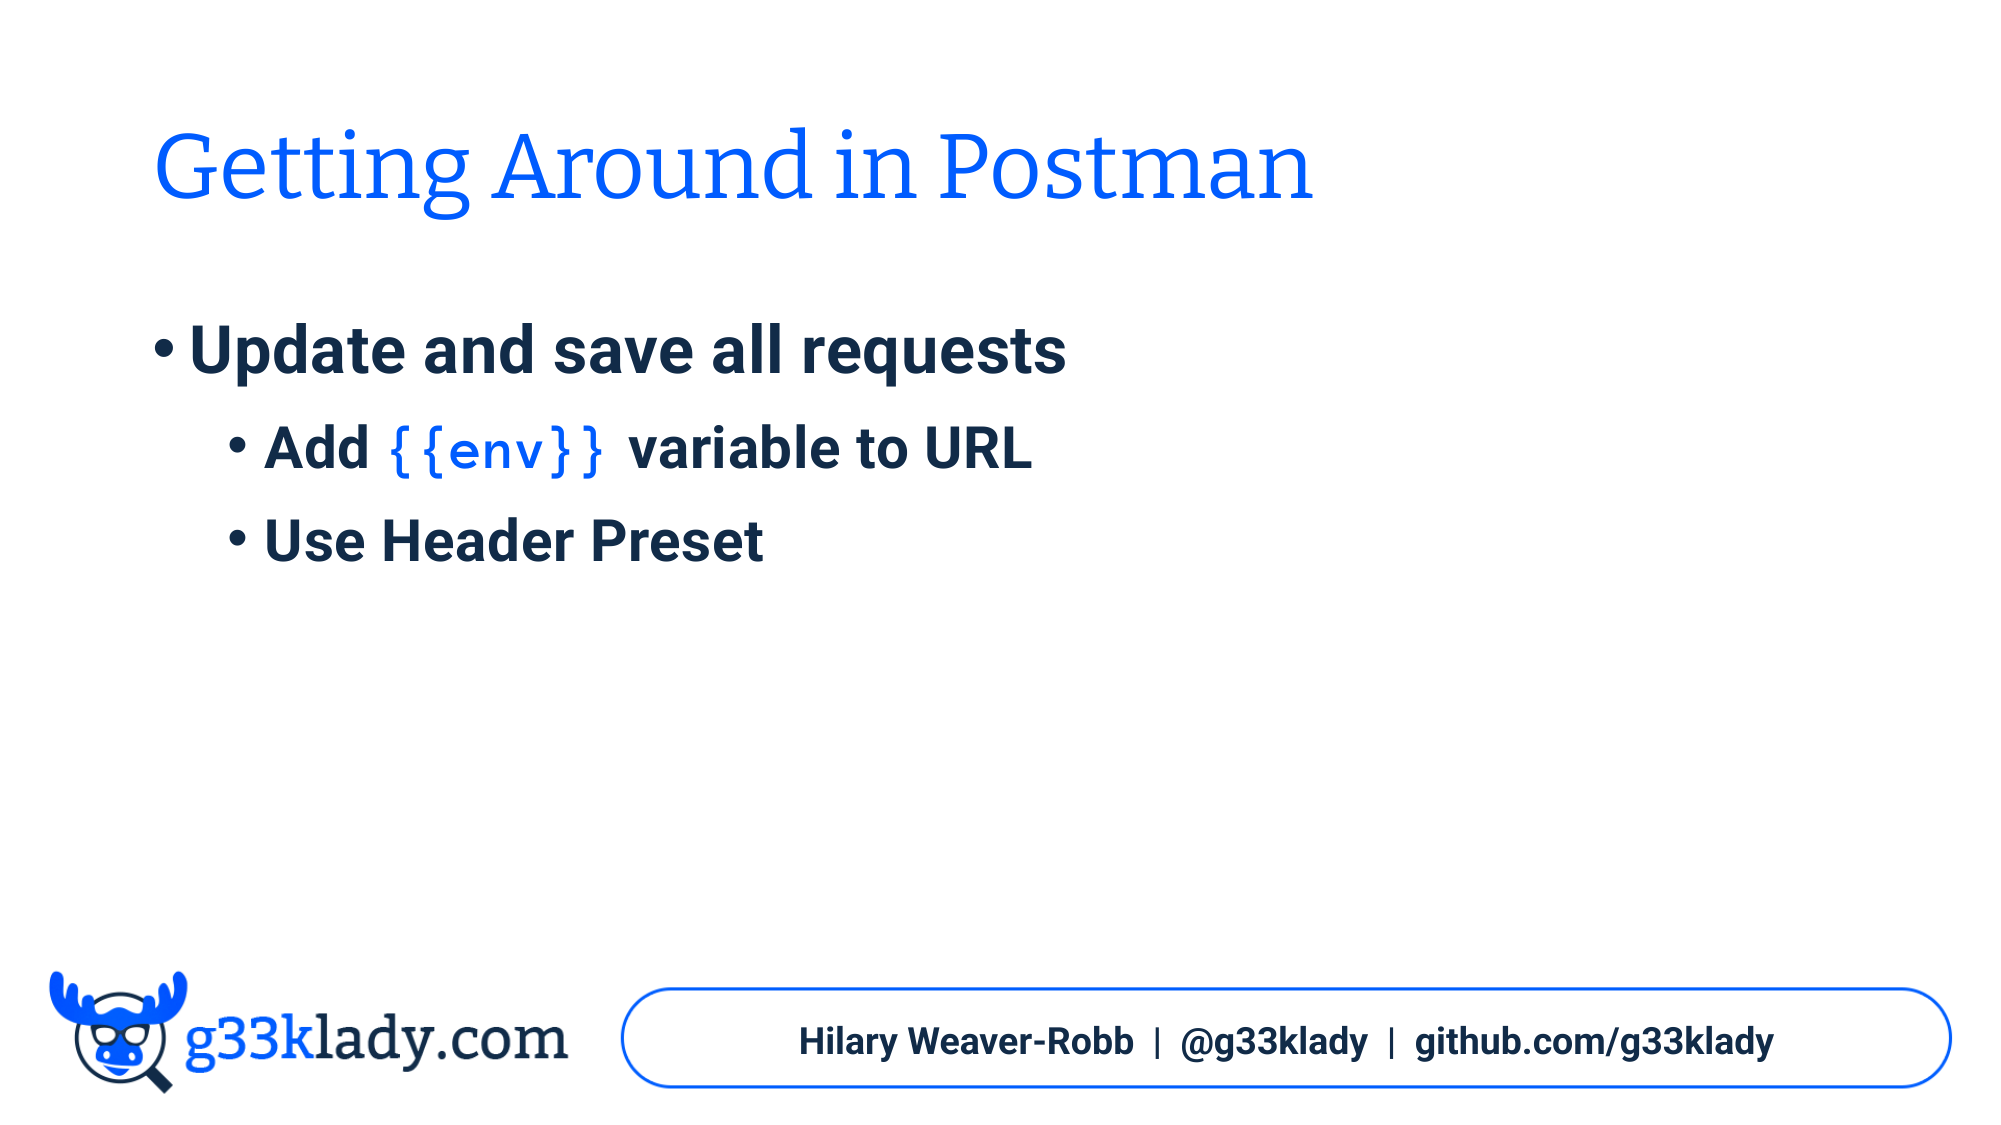

# Getting Around in Postman
Update and save all requests
Add {{env}} variable to URL
Use Header Preset
Hilary Weaver-Robb  |  @g33klady  |  github.com/g33klady